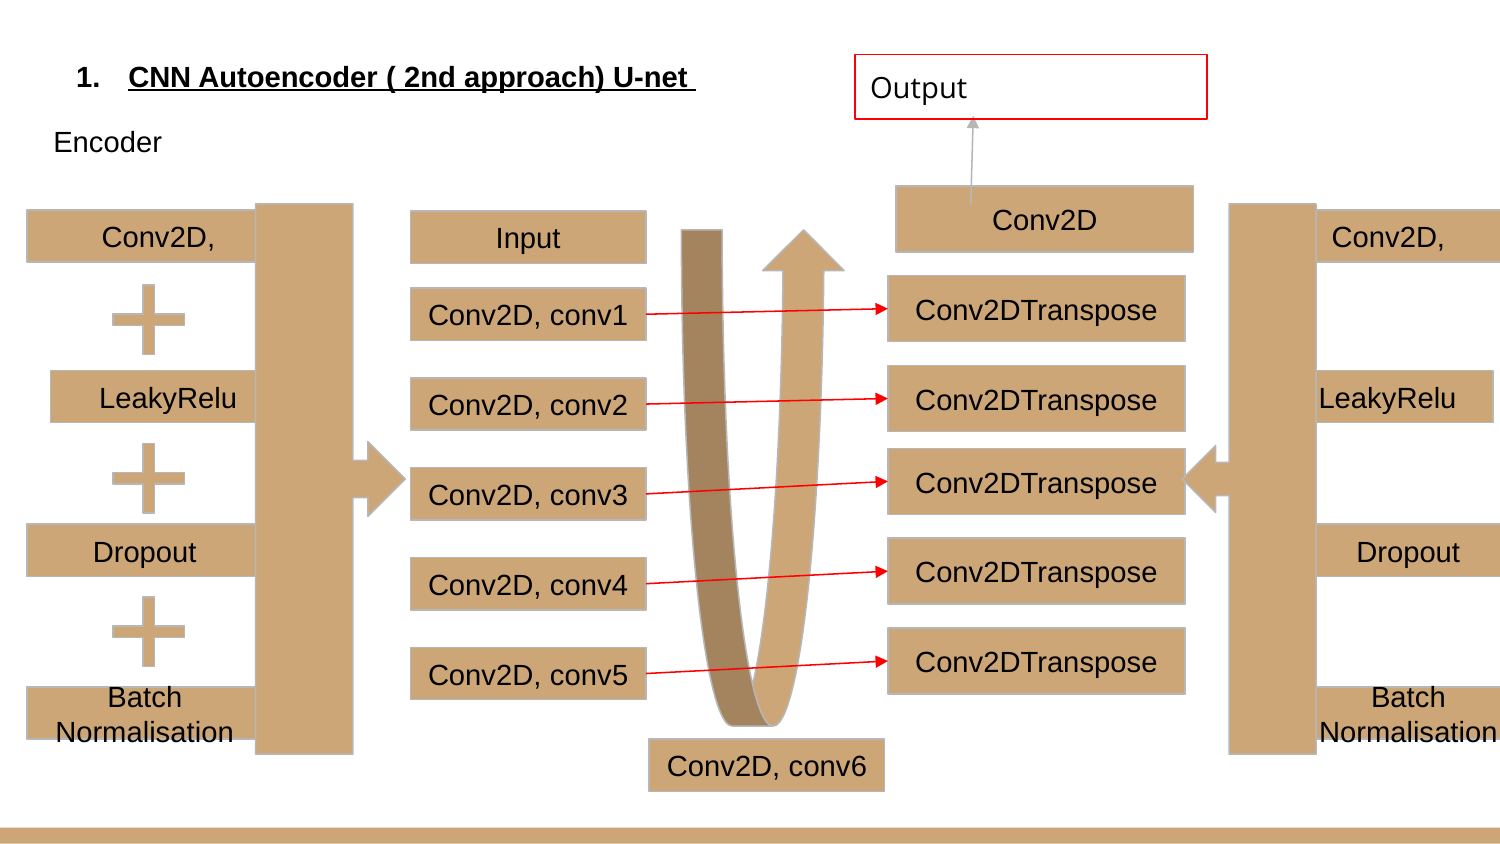

CNN Autoencoder ( 2nd approach) U-net
Output
Encoder
Conv2D

Conv2D,
Conv2D,
Input

Conv2DTranspose
Conv2D, conv1
Conv2DTranspose
LeakyRelu
LeakyRelu
Conv2D, conv2

Conv2DTranspose
Conv2D, conv3
Dropout
Dropout
Conv2DTranspose
Conv2D, conv4

Conv2DTranspose
Conv2D, conv5
Batch Normalisation
Batch Normalisation
Conv2D, conv6